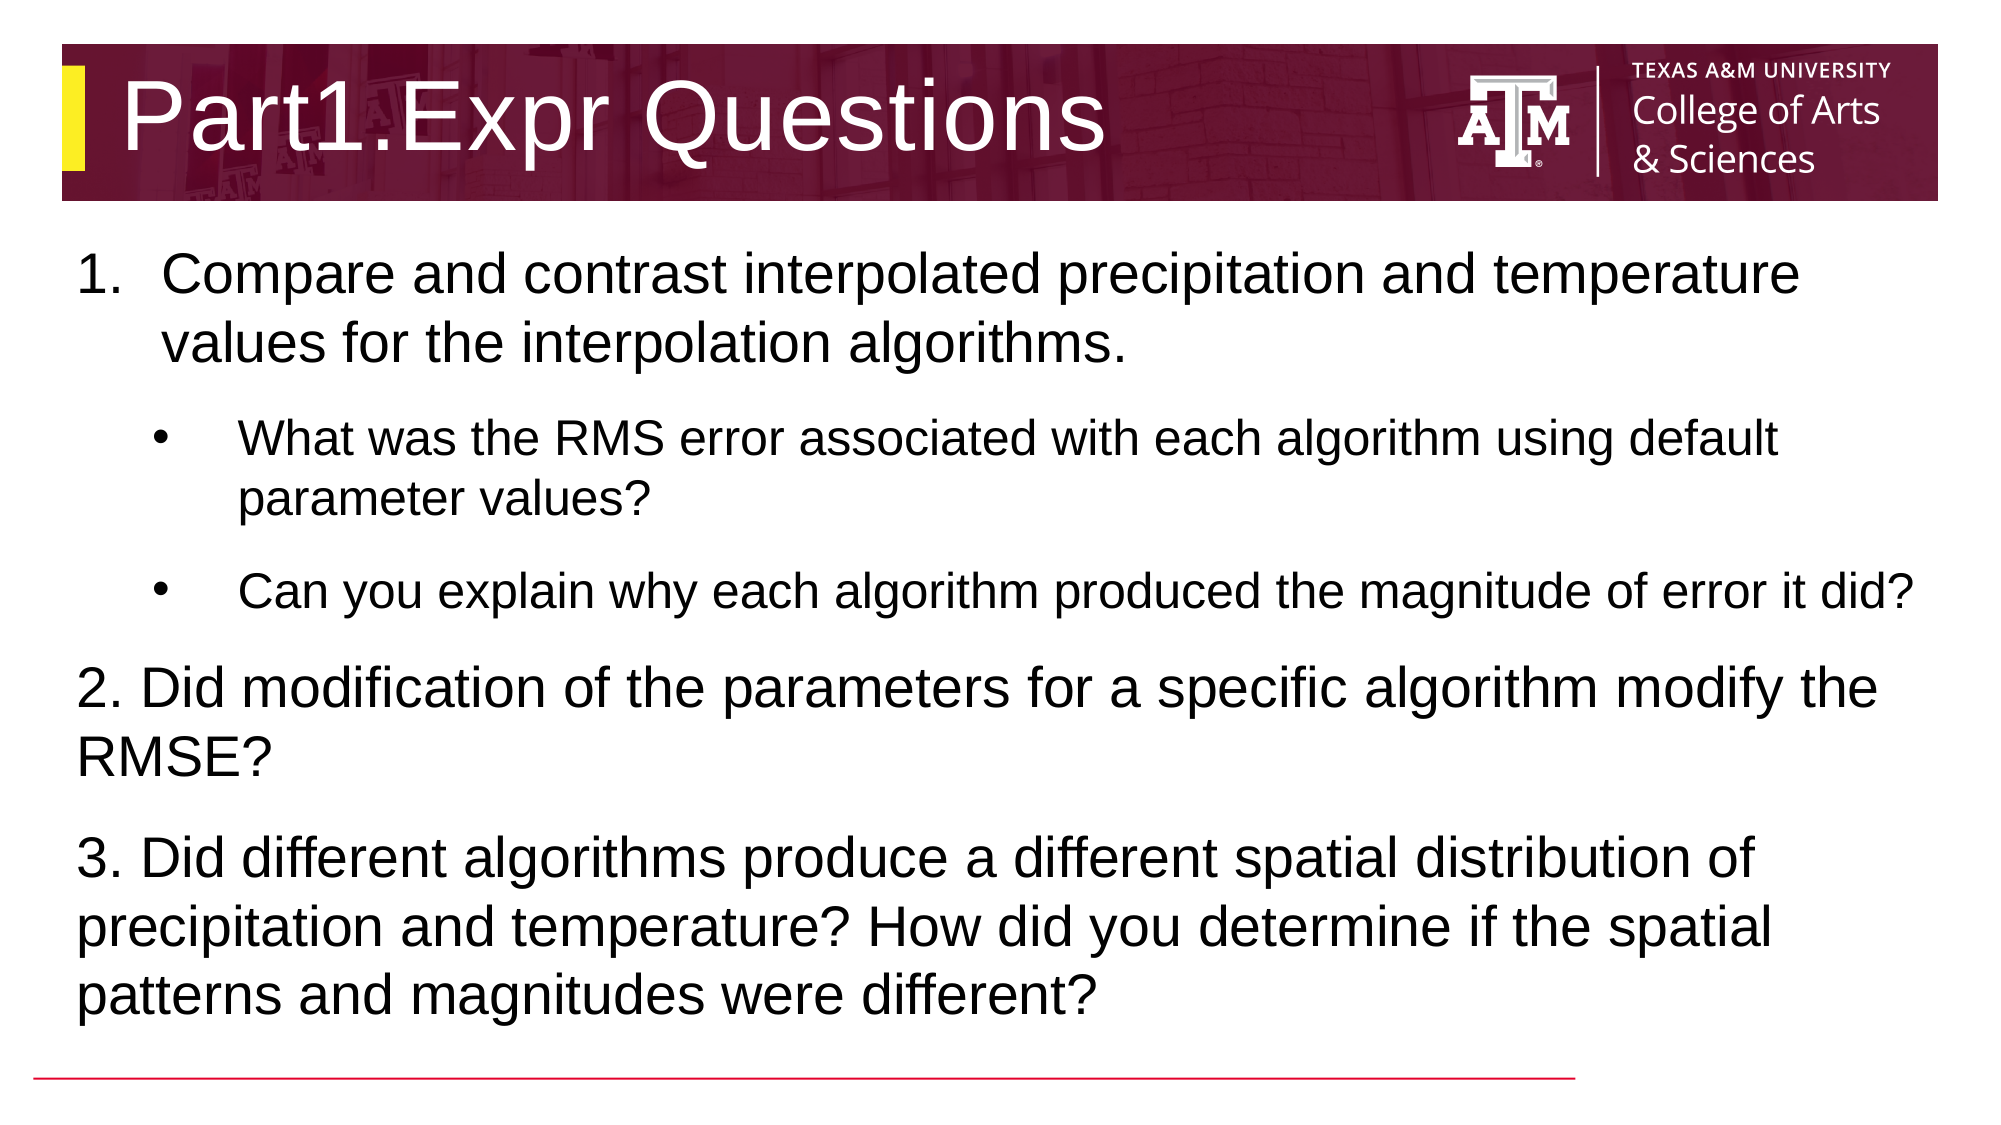

# Part1.Expr Questions
Compare and contrast interpolated precipitation and temperature values for the interpolation algorithms.
What was the RMS error associated with each algorithm using default parameter values?
Can you explain why each algorithm produced the magnitude of error it did?
2. Did modification of the parameters for a specific algorithm modify the RMSE?
3. Did different algorithms produce a different spatial distribution of precipitation and temperature? How did you determine if the spatial patterns and magnitudes were different?